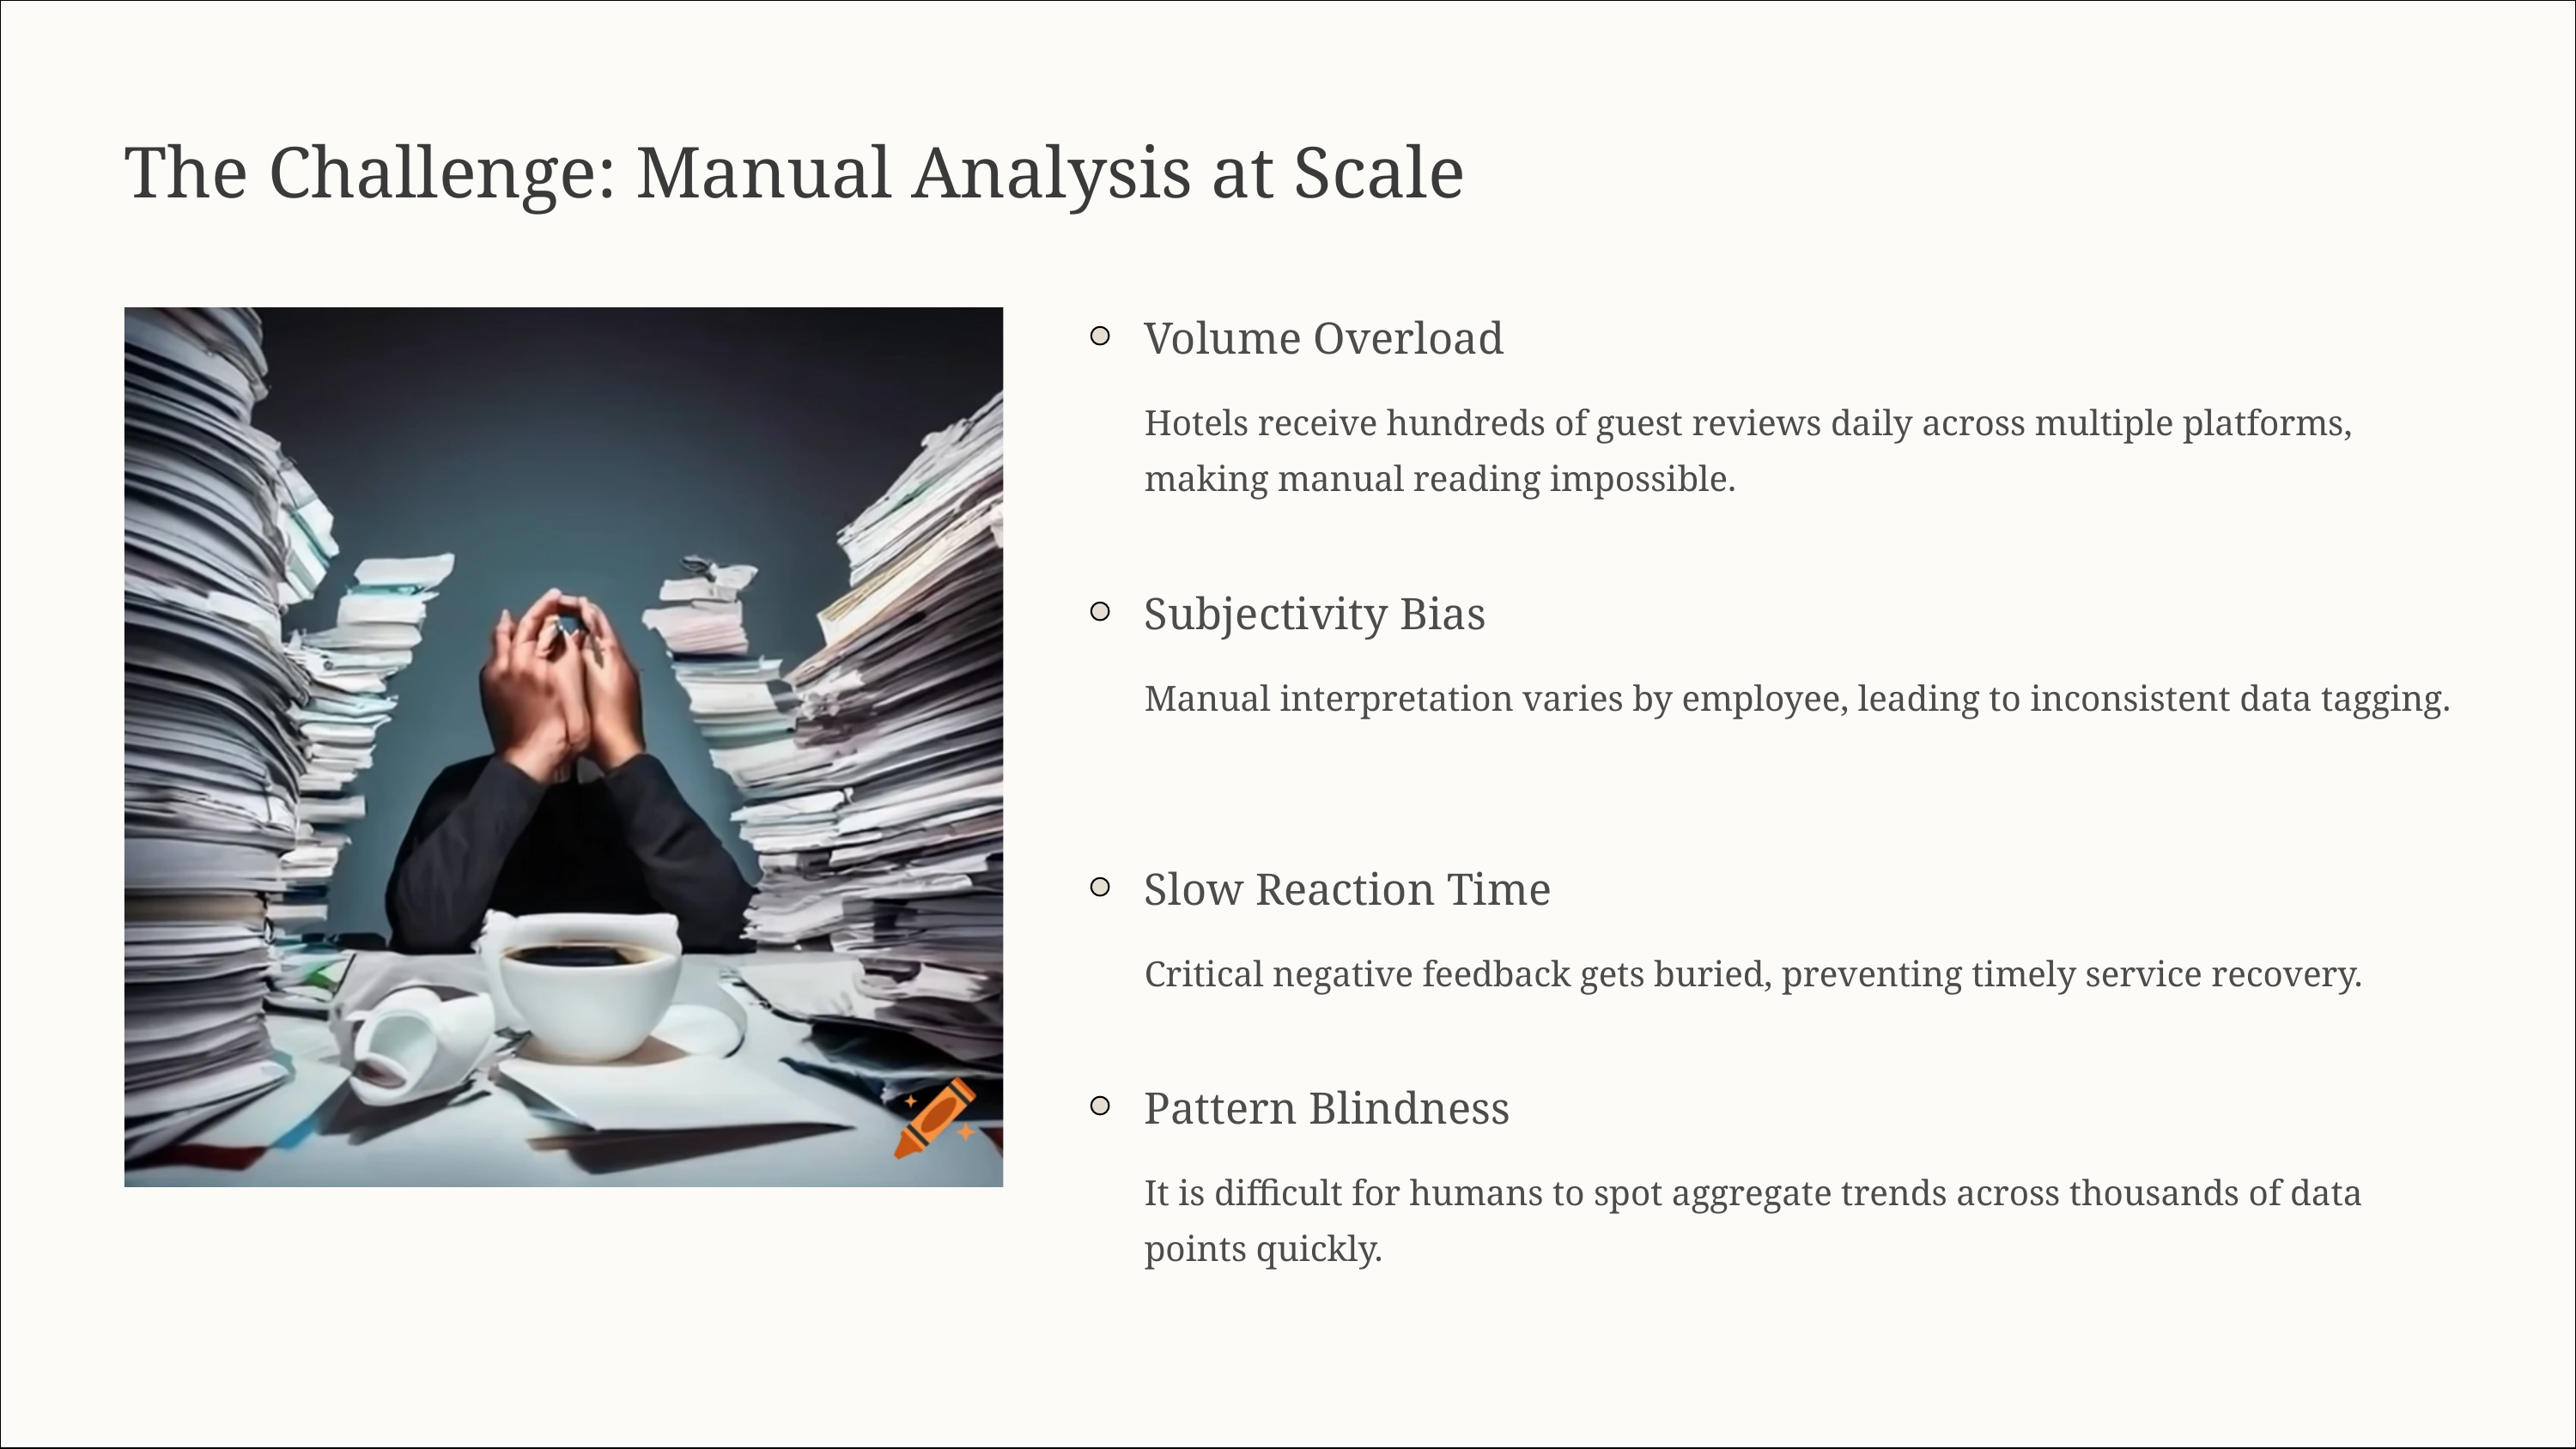

The Challenge: Manual Analysis at Scale

Volume Overload

Hotels receive hundreds of guest reviews daily across multiple platforms, making manual reading impossible.
Subjectivity Bias

Manual interpretation varies by employee, leading to inconsistent data tagging.
Slow Reaction Time

Critical negative feedback gets buried, preventing timely service recovery.
Pattern Blindness

It is difficult for humans to spot aggregate trends across thousands of data points quickly.